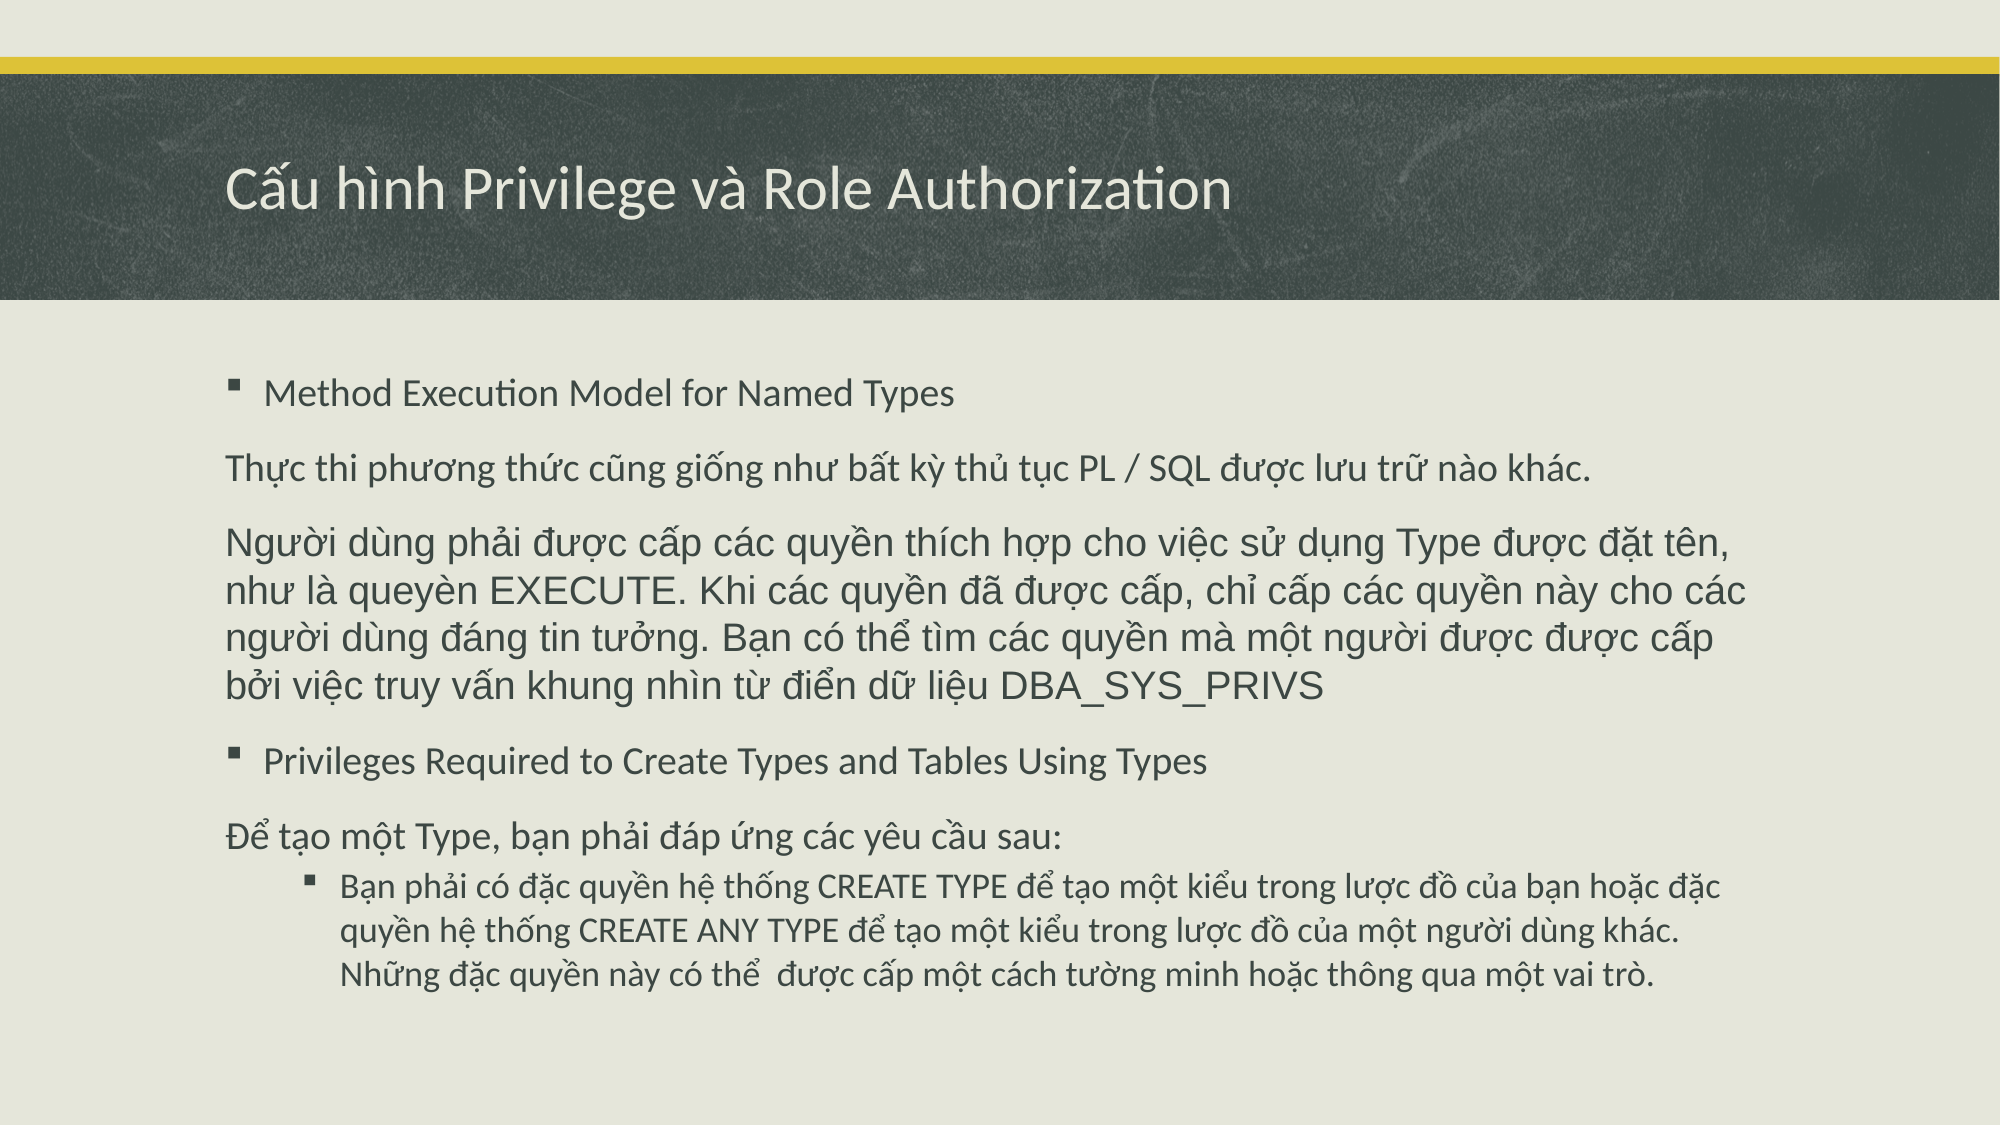

# Cấu hình Privilege và Role Authorization
Method Execution Model for Named Types
Thực thi phương thức cũng giống như bất kỳ thủ tục PL / SQL được lưu trữ nào khác.
Người dùng phải được cấp các quyền thích hợp cho việc sử dụng Type được đặt tên, như là queyèn EXECUTE. Khi các quyền đã được cấp, chỉ cấp các quyền này cho các người dùng đáng tin tưởng. Bạn có thể tìm các quyền mà một người được được cấp bởi việc truy vấn khung nhìn từ điển dữ liệu DBA_SYS_PRIVS
Privileges Required to Create Types and Tables Using Types
Để tạo một Type, bạn phải đáp ứng các yêu cầu sau:
Bạn phải có đặc quyền hệ thống CREATE TYPE để tạo một kiểu trong lược đồ của bạn hoặc đặc quyền hệ thống CREATE ANY TYPE để tạo một kiểu trong lược đồ của một người dùng khác. Những đặc quyền này có thể  được cấp một cách tường minh hoặc thông qua một vai trò.